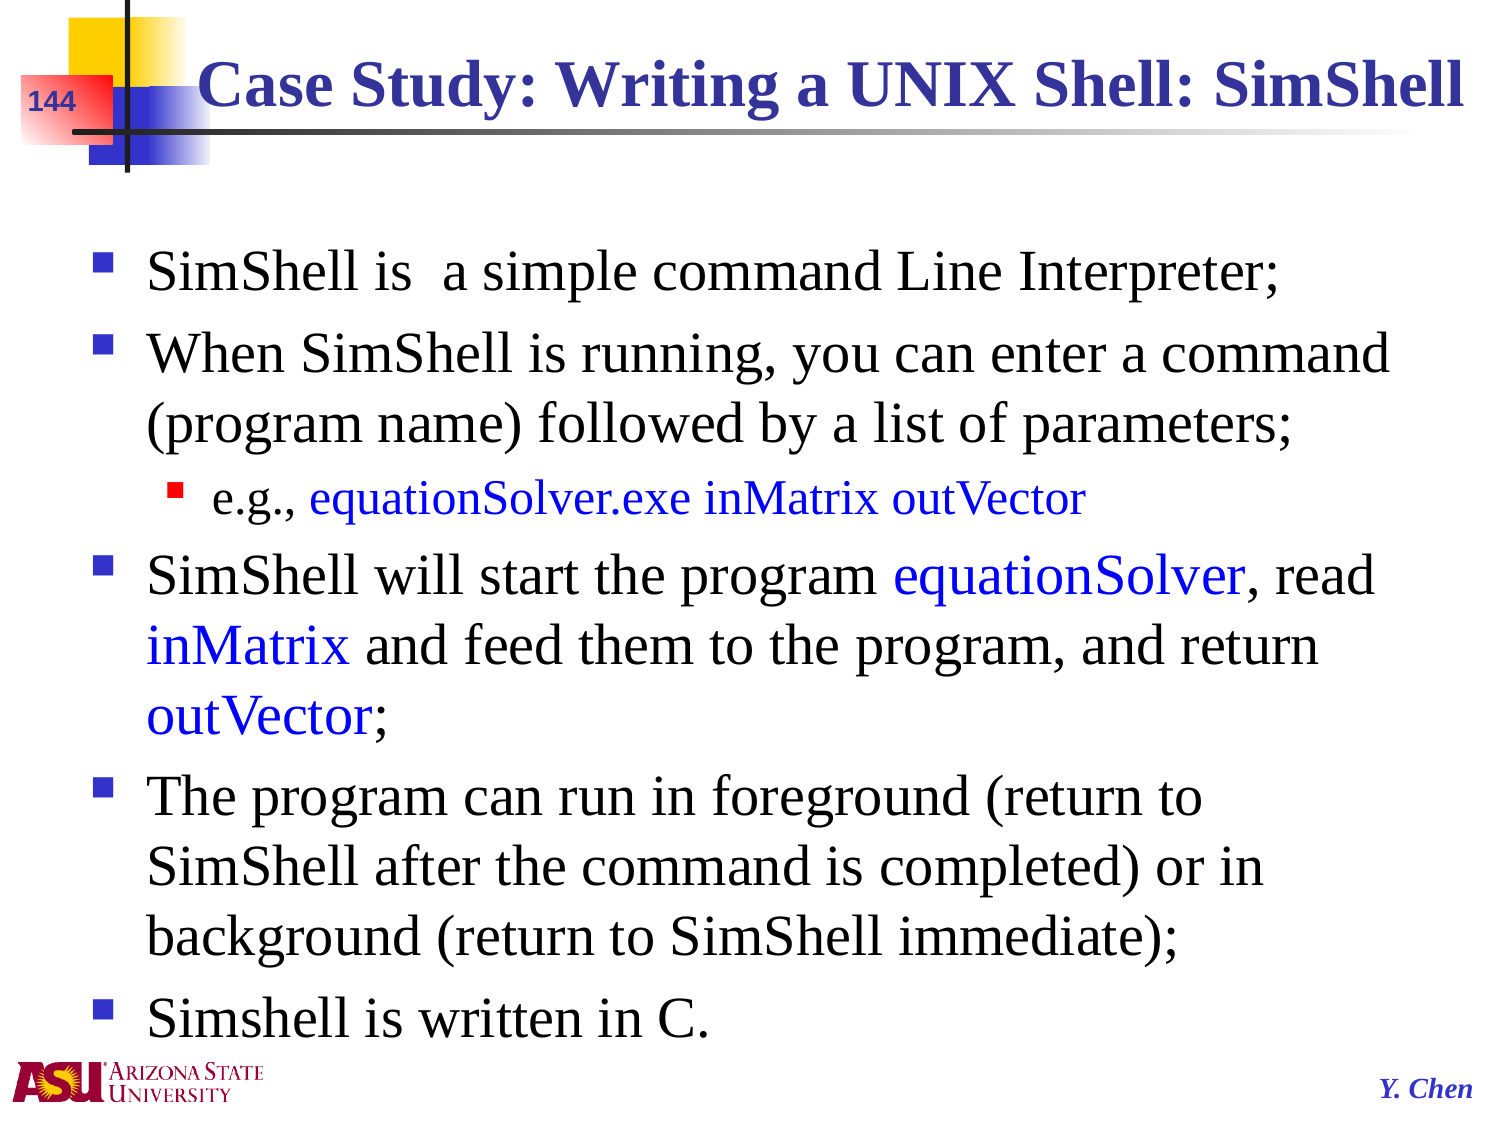

# Case Study: Writing a UNIX Shell: SimShell
144
SimShell is  a simple command Line Interpreter;
When SimShell is running, you can enter a command (program name) followed by a list of parameters;
e.g., equationSolver.exe inMatrix outVector
SimShell will start the program equationSolver, read inMatrix and feed them to the program, and return outVector;
The program can run in foreground (return to SimShell after the command is completed) or in background (return to SimShell immediate);
Simshell is written in C.